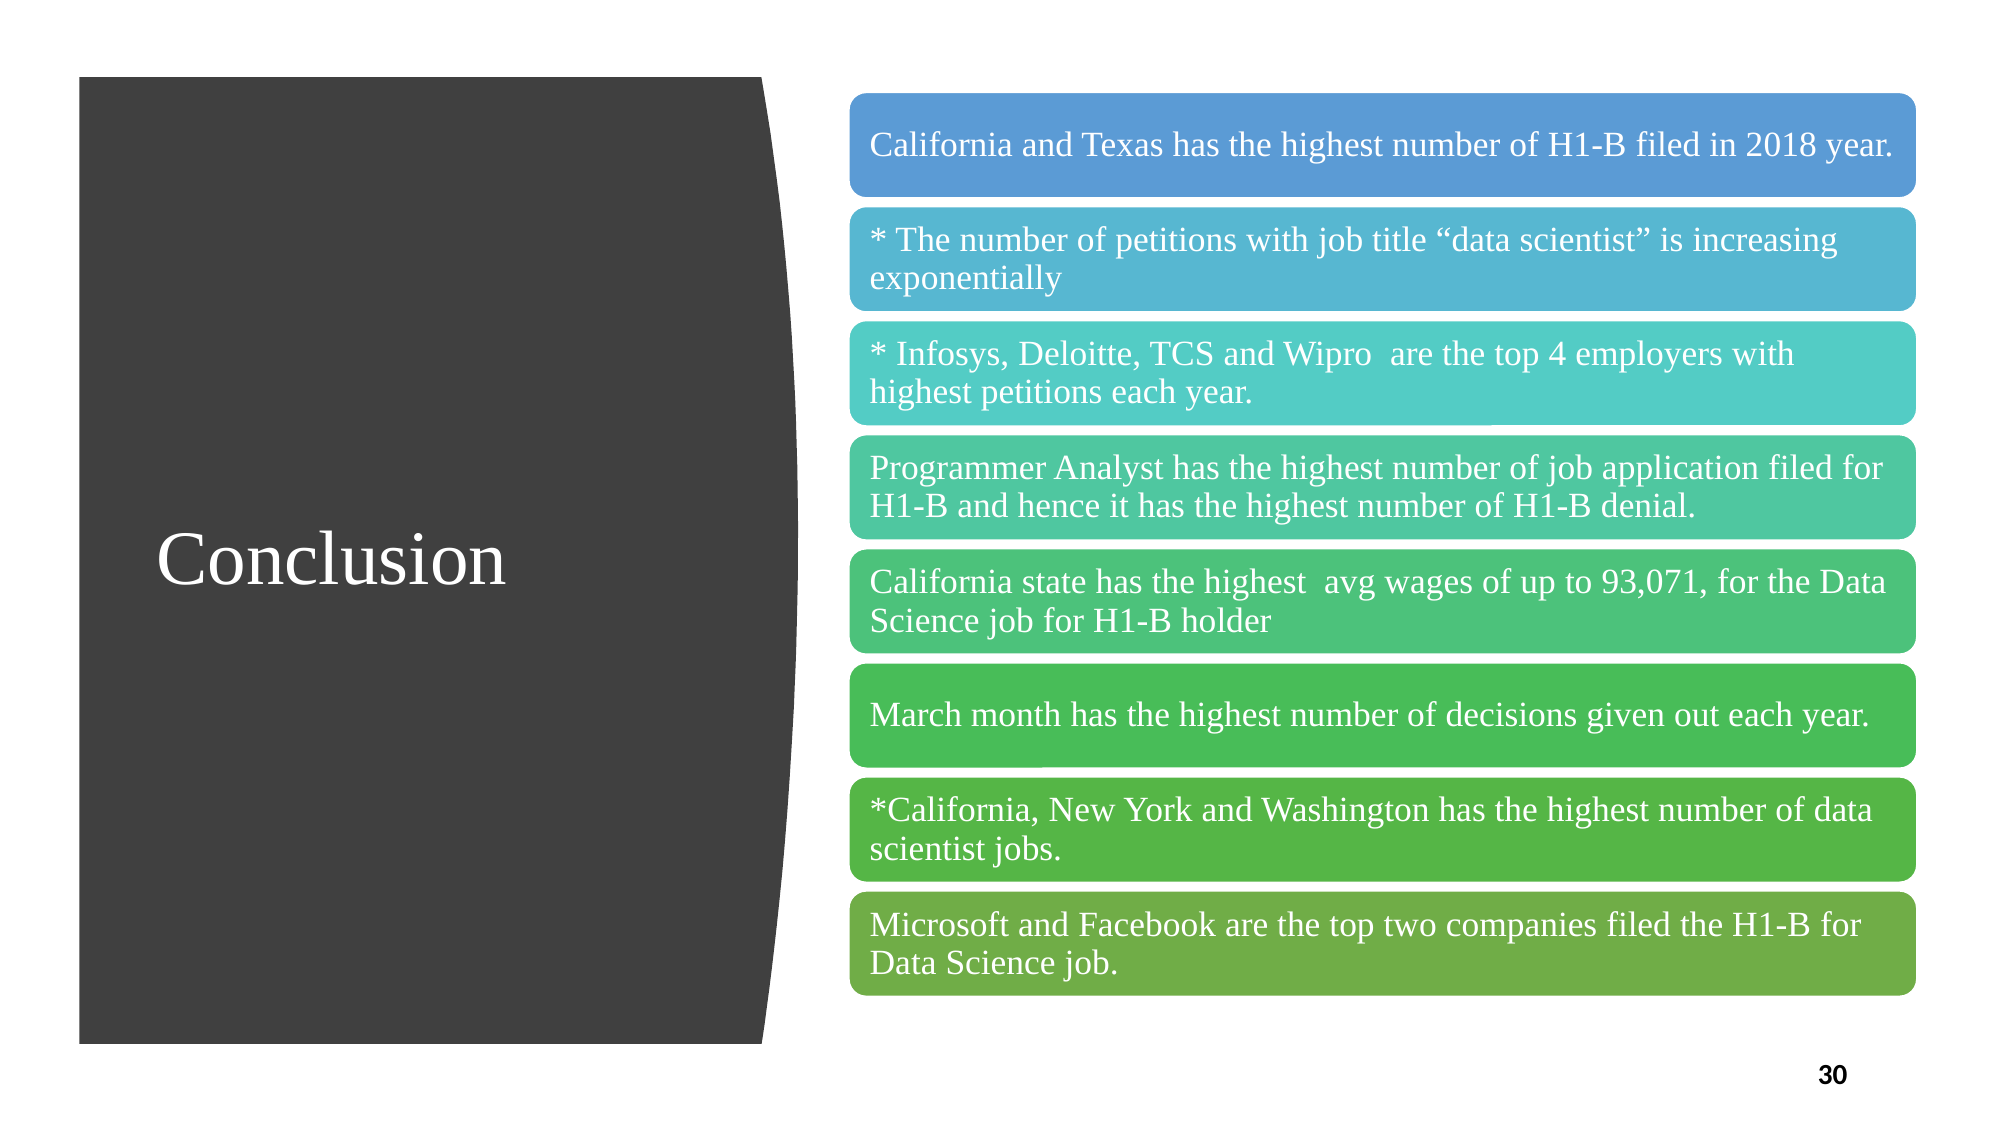

California and Texas has the highest number of H1-B filed in 2018 year.
* The number of petitions with job title “data scientist” is increasing exponentially
* Infosys, Deloitte, TCS and Wipro  are the top 4 employers with highest petitions each year.
Programmer Analyst has the highest number of job application filed for H1-B and hence it has the highest number of H1-B denial.
California state has the highest  avg wages of up to 93,071, for the Data Science job for H1-B holder
March month has the highest number of decisions given out each year.
*California, New York and Washington has the highest number of data scientist jobs.
Microsoft and Facebook are the top two companies filed the H1-B for Data Science job.

# Conclusion
30